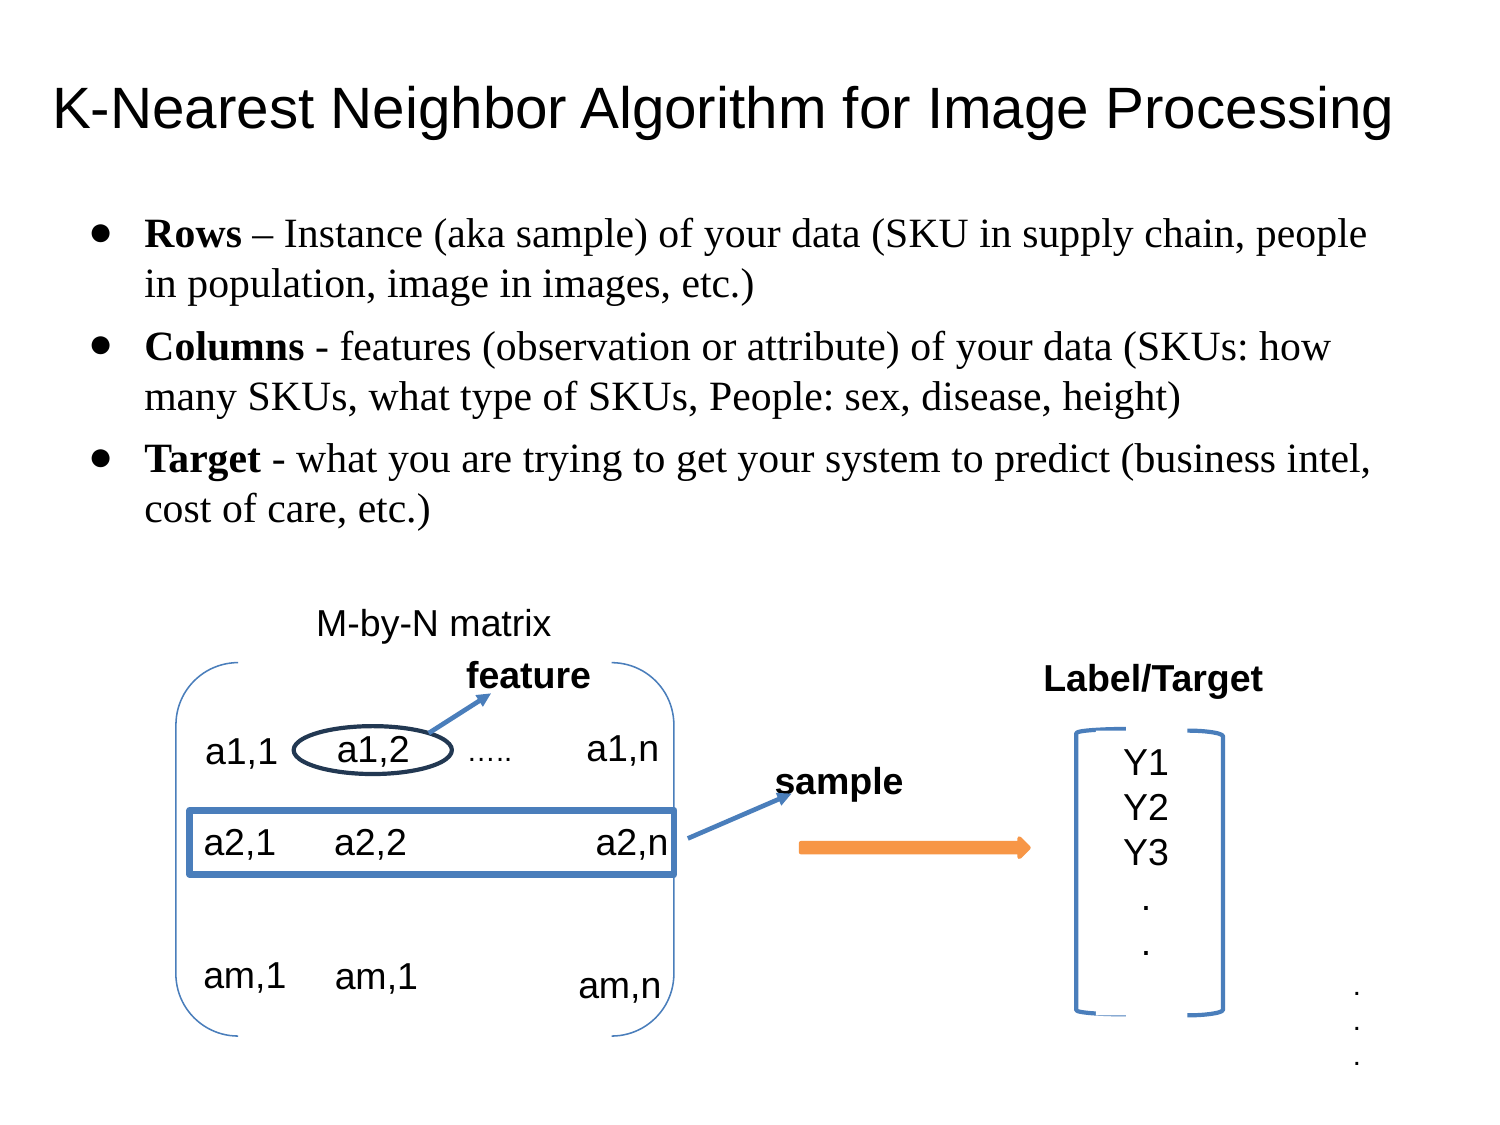

# K-Nearest Neighbor Algorithm for Image Processing
Rows – Instance (aka sample) of your data (SKU in supply chain, people in population, image in images, etc.)
Columns - features (observation or attribute) of your data (SKUs: how many SKUs, what type of SKUs, People: sex, disease, height)
Target - what you are trying to get your system to predict (business intel, cost of care, etc.)
M-by-N matrix
feature
Label/Target

a1,n
a1,2
a1,1
…..

Y1
Y2
Y3
.
.

sample
a2,1

a2,2
a2,n

am,1
am,1
am,n
.
.
.